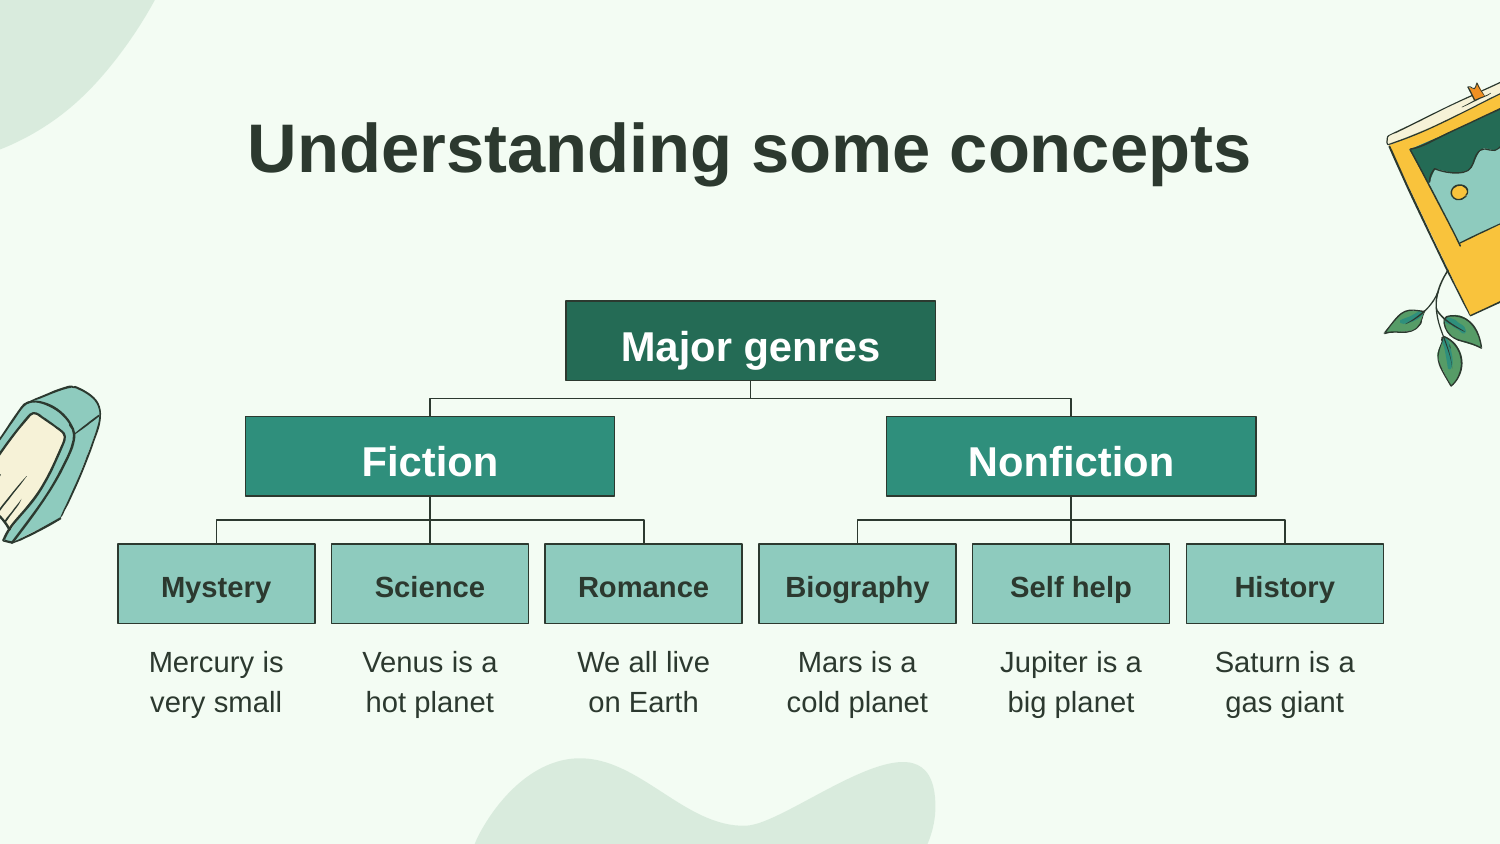

# Understanding some concepts
Major genres
Fiction
Nonfiction
Mystery
Science
Romance
Biography
Self help
History
Mercury is very small
Venus is a hot planet
We all live on Earth
Mars is a cold planet
Jupiter is a big planet
Saturn is a gas giant